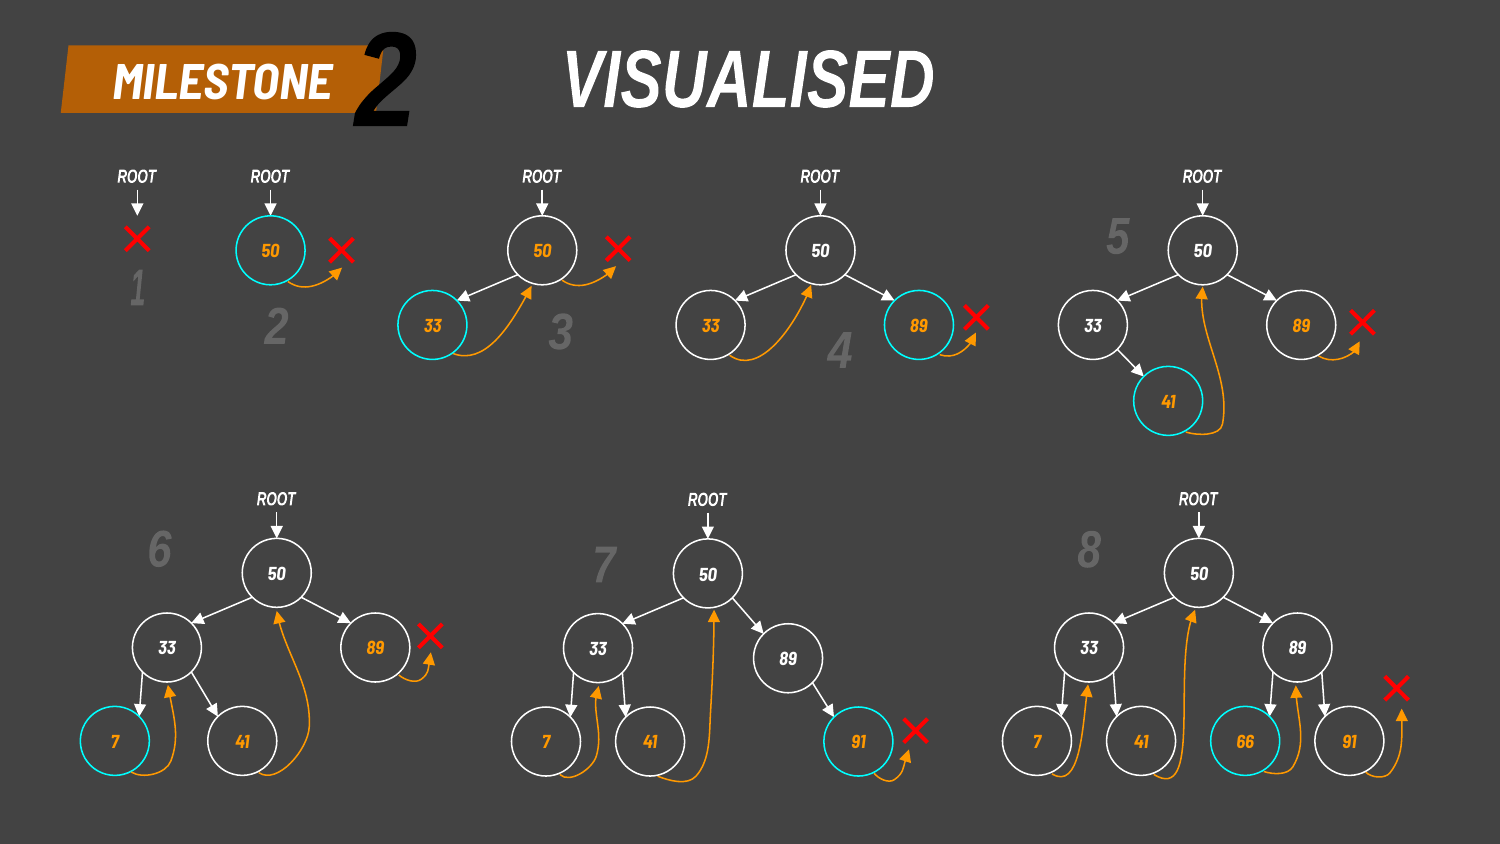

2
MILESTONE
VISUALISED
ROOT
ROOT
ROOT
ROOT
ROOT

50
50
50
50
5

1

33
89
33
33
89

2
3
4

41
ROOT
ROOT
ROOT
6
8
50
50
50
7

33
89
33
89
33
89

7
41
7
41
66
91
7
41
91